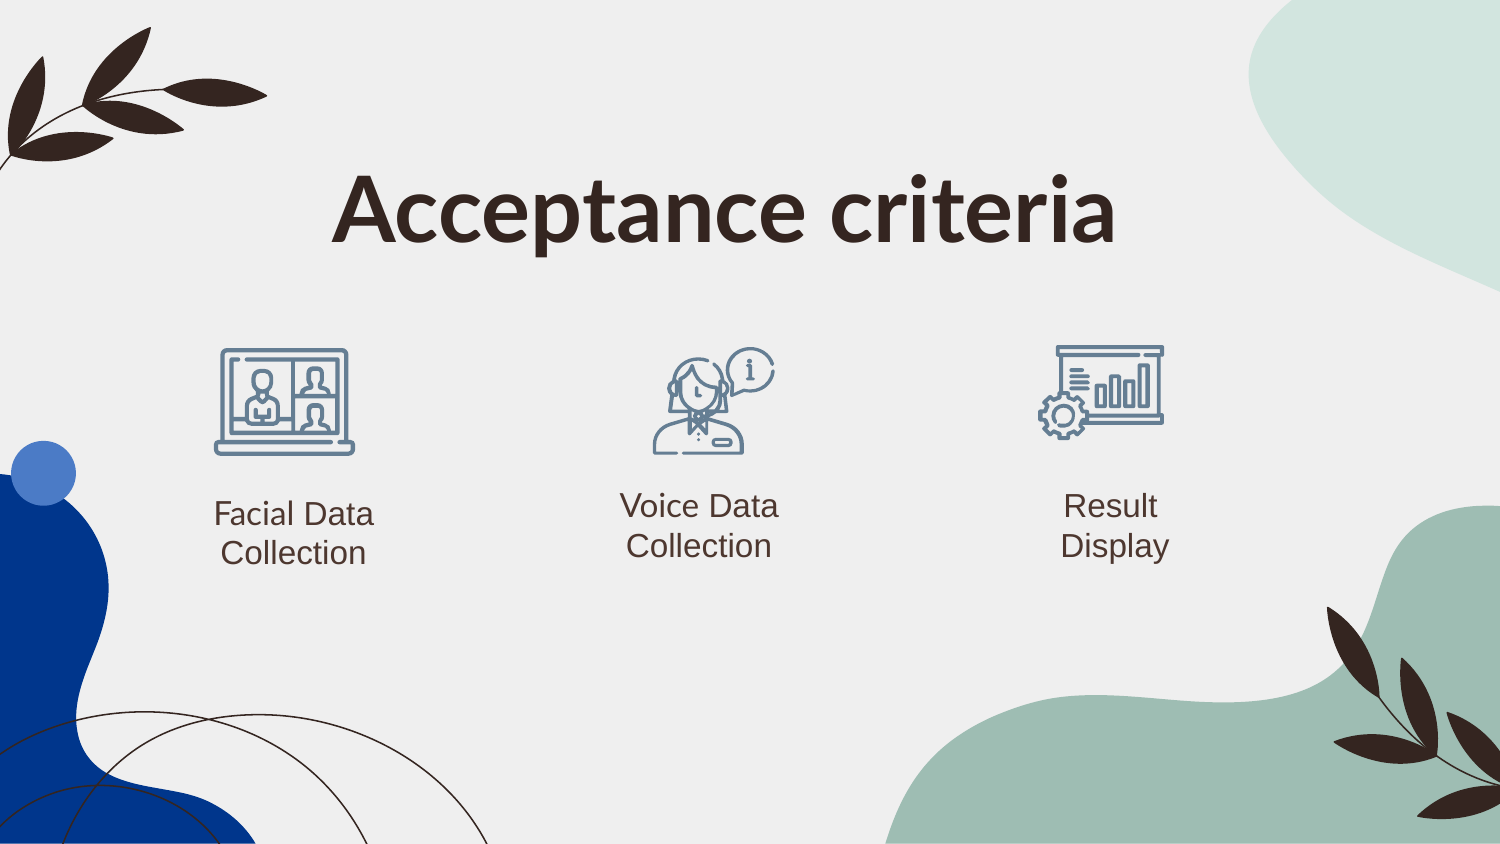

# Acceptance criteria

Facial Data Collection
Voice Data Collection
Result
Display